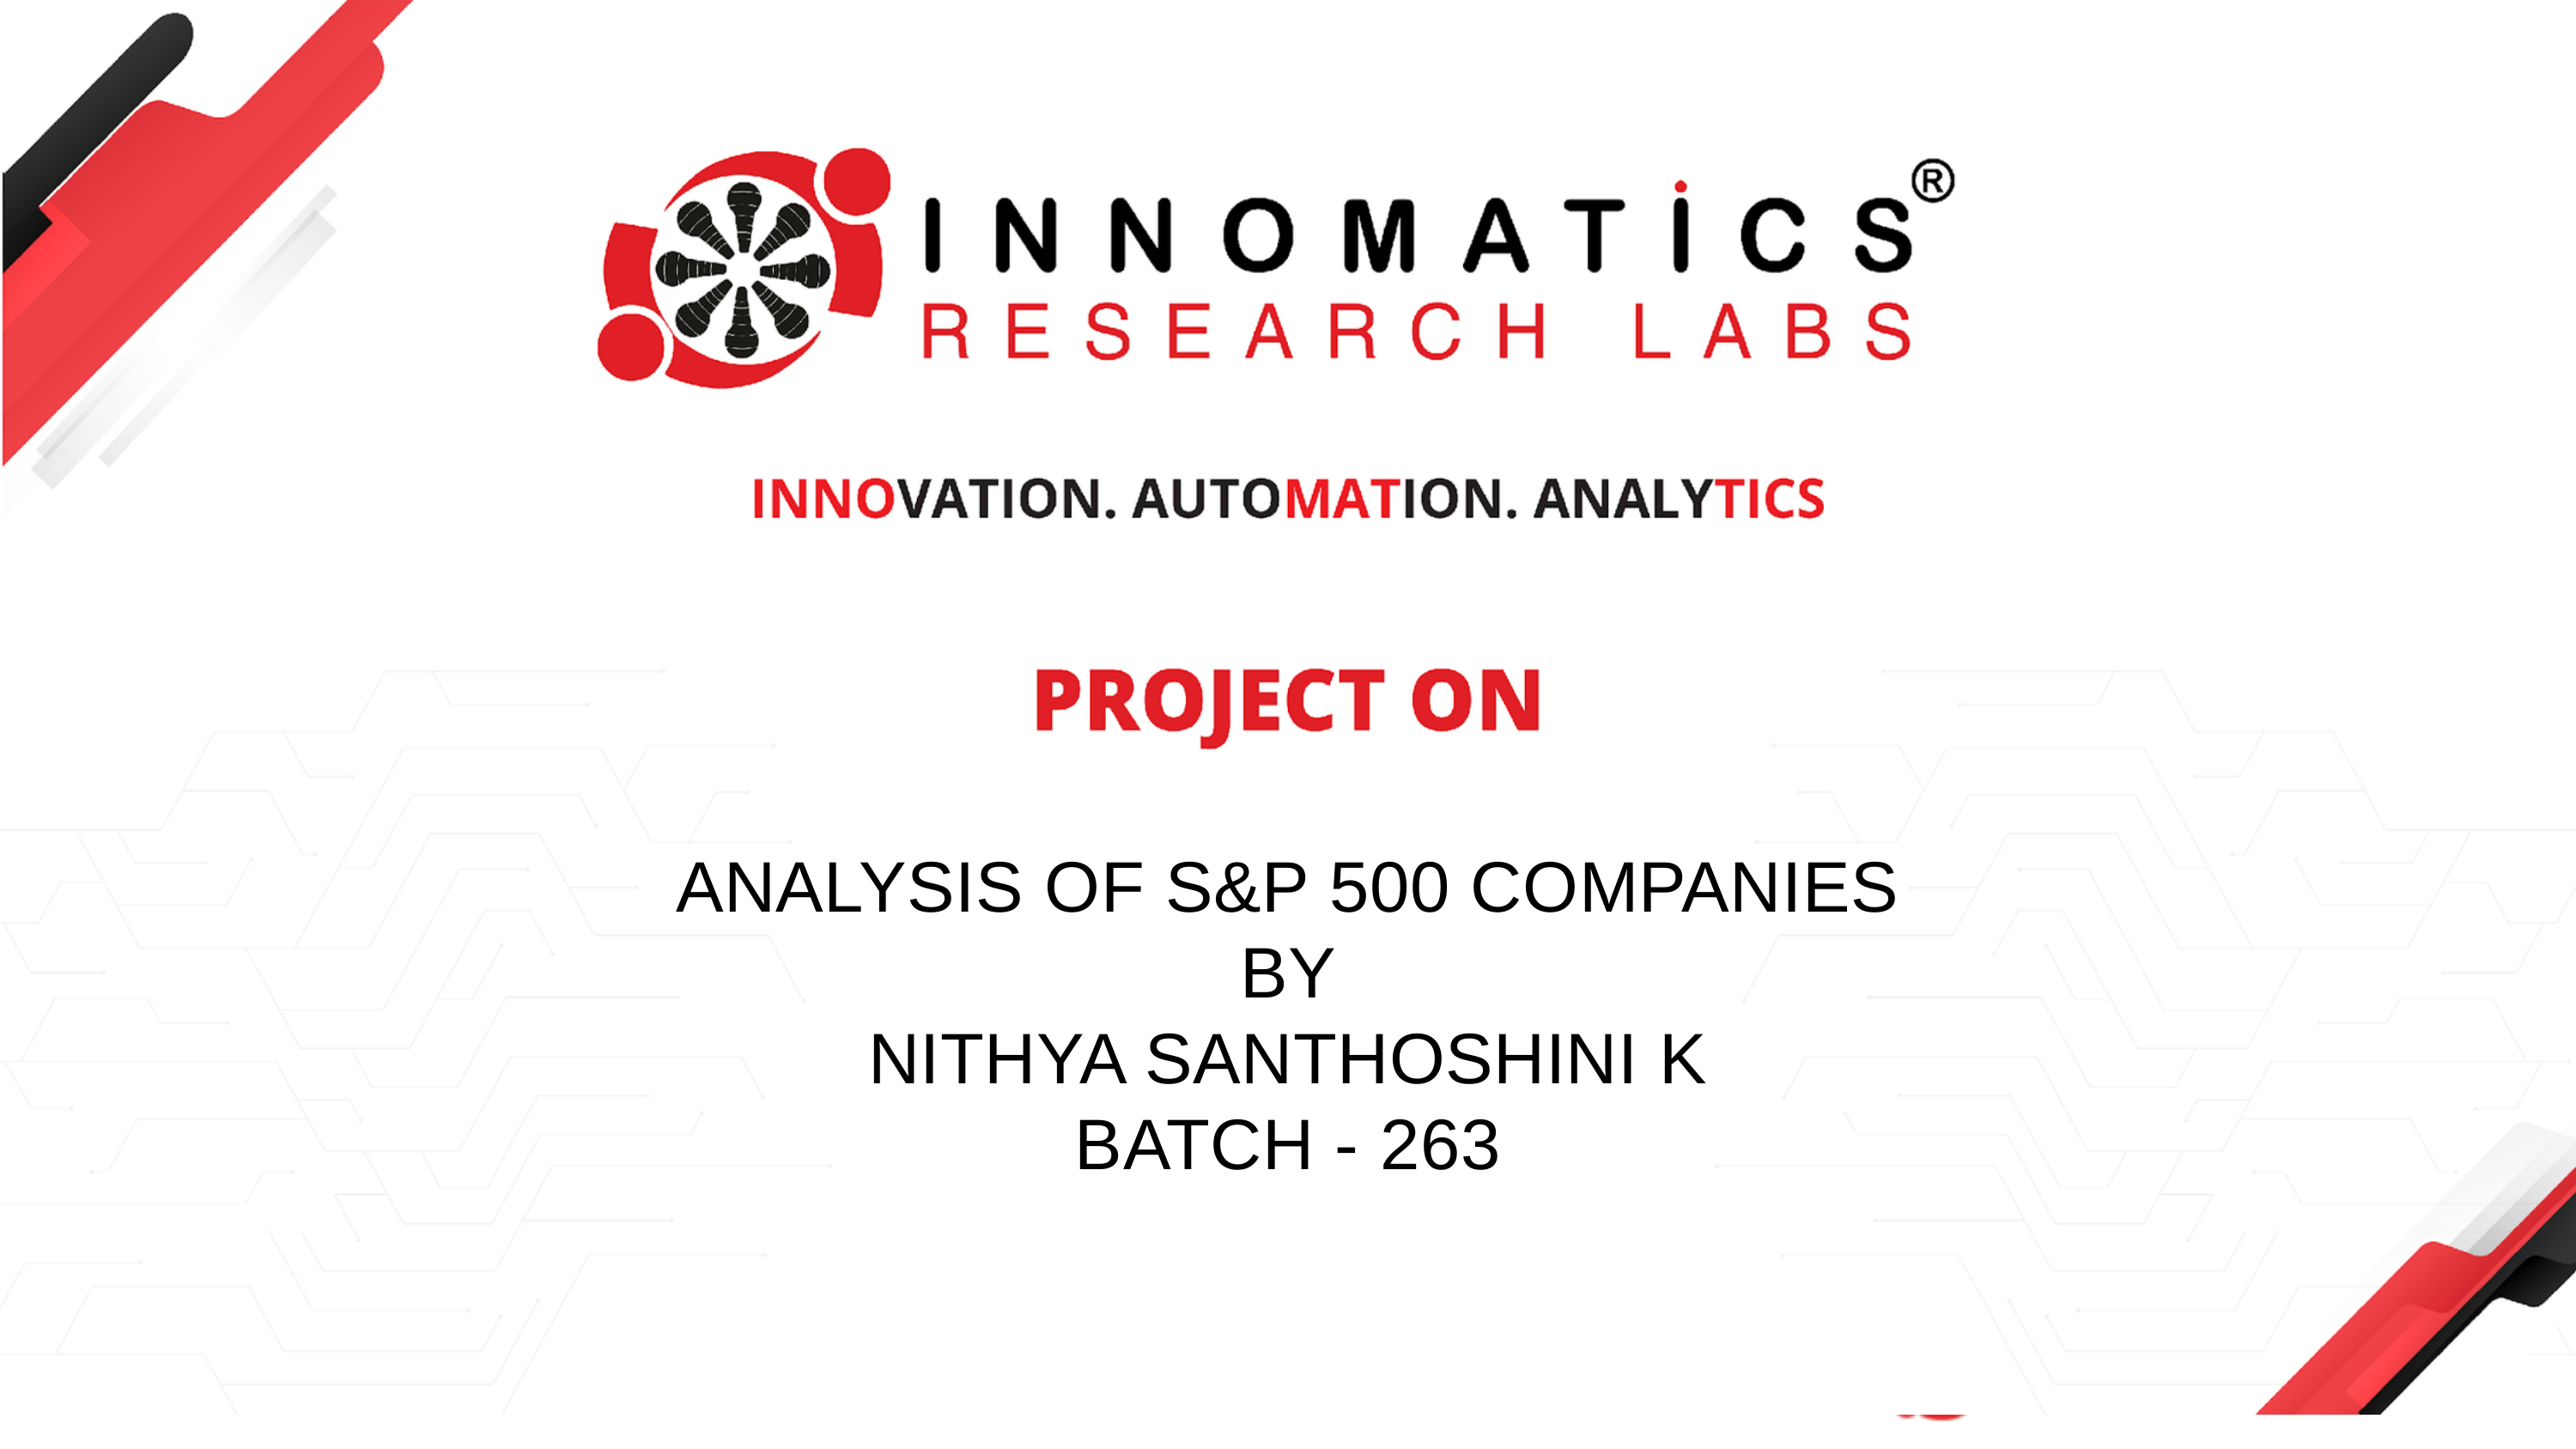

ANALYSIS OF S&P 500 COMPANIES
BY
 NITHYA SANTHOSHINI K
BATCH - 263